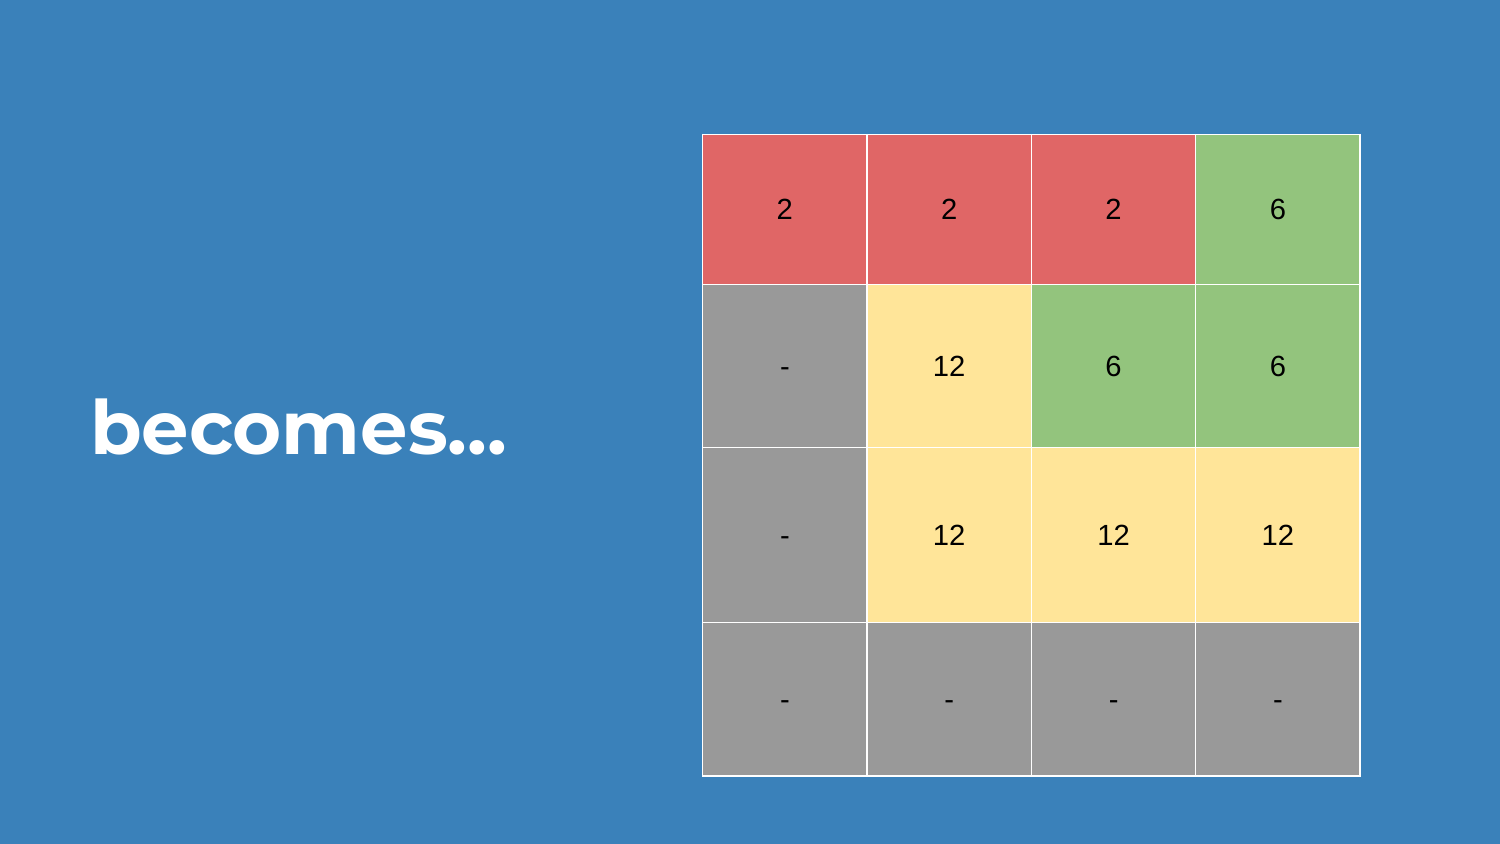

| 2 | 2 | 2 | 6 |
| --- | --- | --- | --- |
| - | 12 | 6 | 6 |
| - | 12 | 12 | 12 |
| - | - | - | - |
becomes...